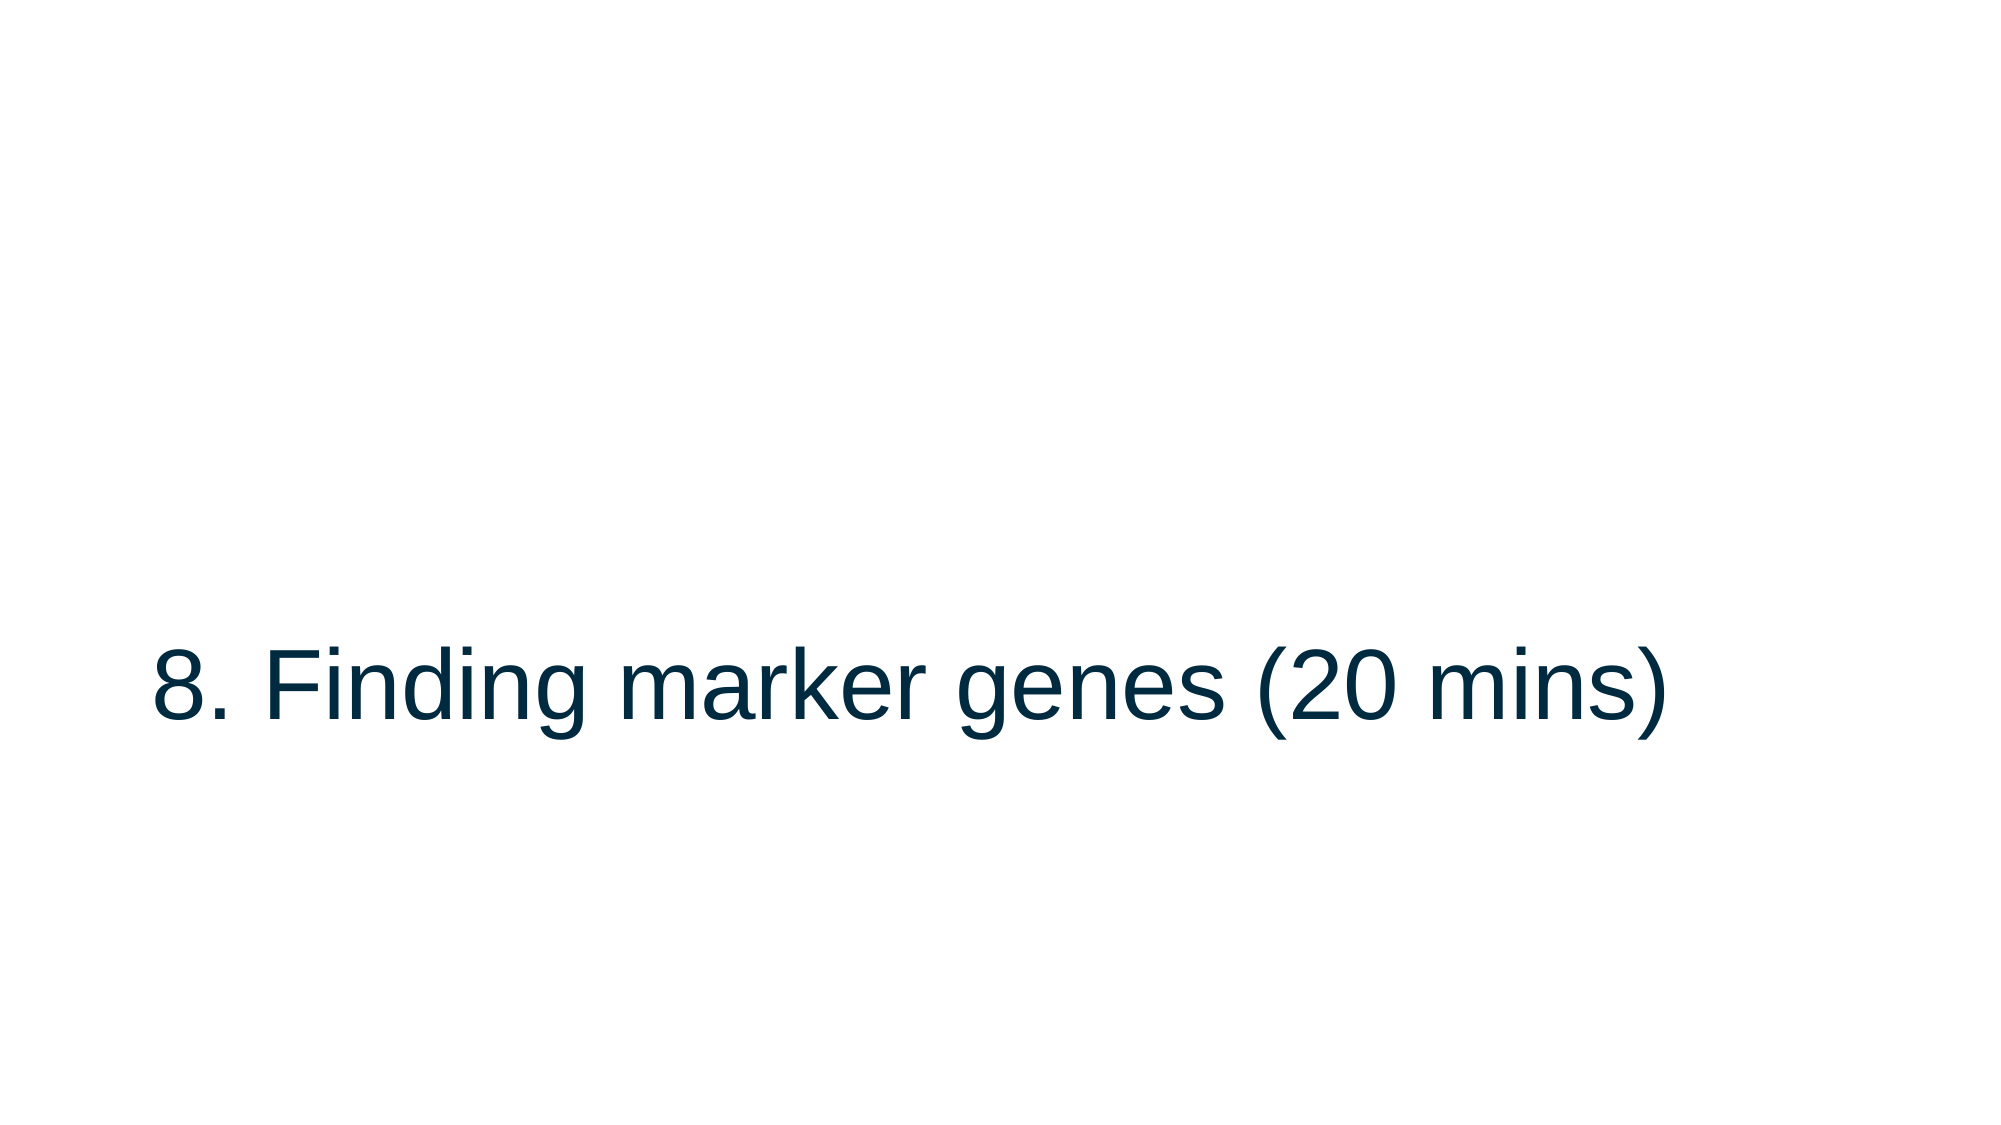

# 8. Finding marker genes (20 mins)